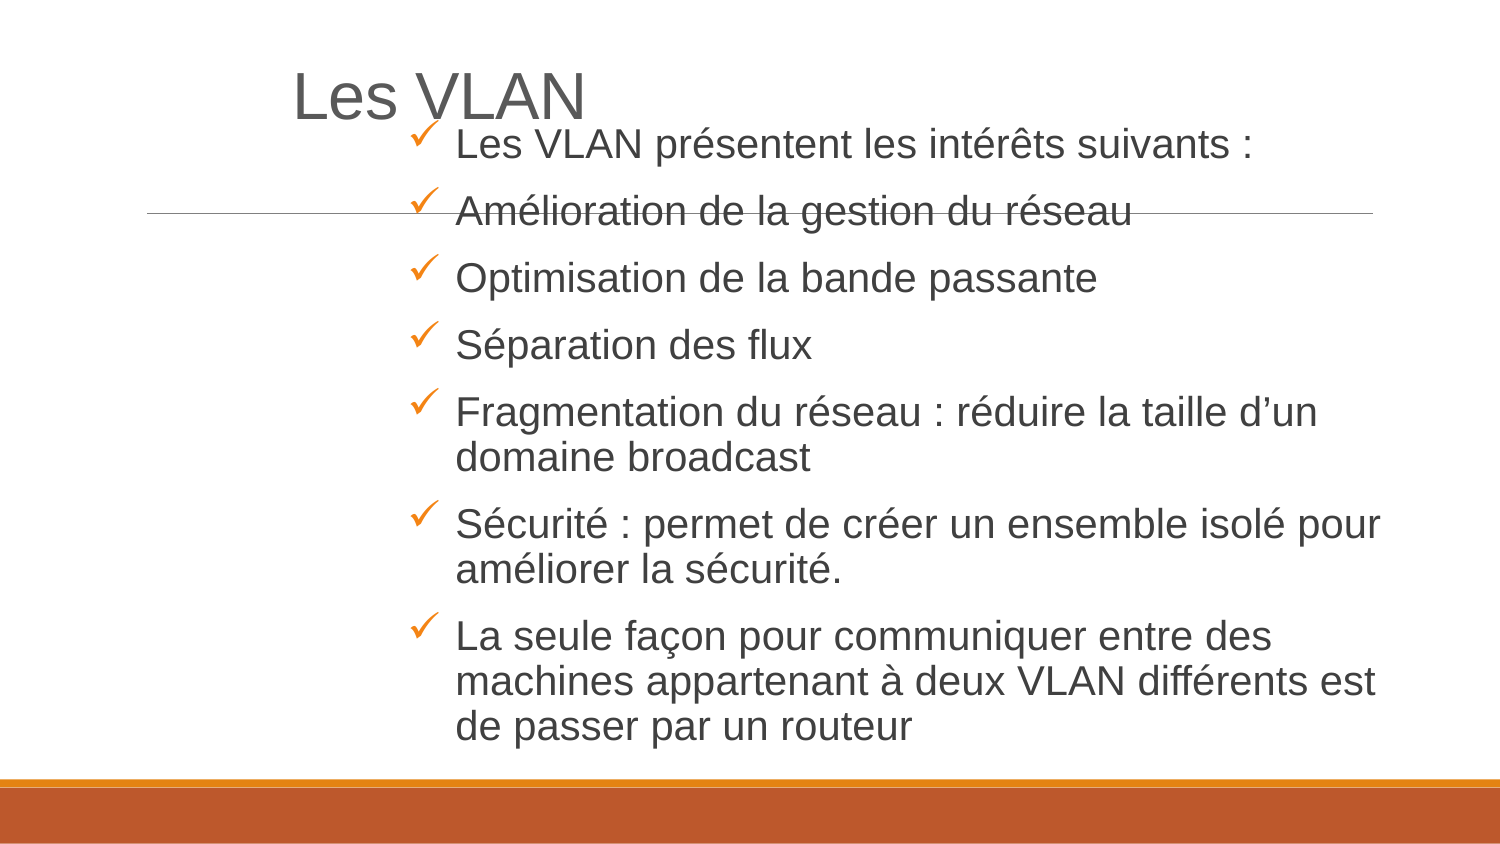

# Les VLAN
Les VLAN présentent les intérêts suivants :
Amélioration de la gestion du réseau
Optimisation de la bande passante
Séparation des flux
Fragmentation du réseau : réduire la taille d’un domaine broadcast
Sécurité : permet de créer un ensemble isolé pour améliorer la sécurité.
La seule façon pour communiquer entre des machines appartenant à deux VLAN différents est de passer par un routeur